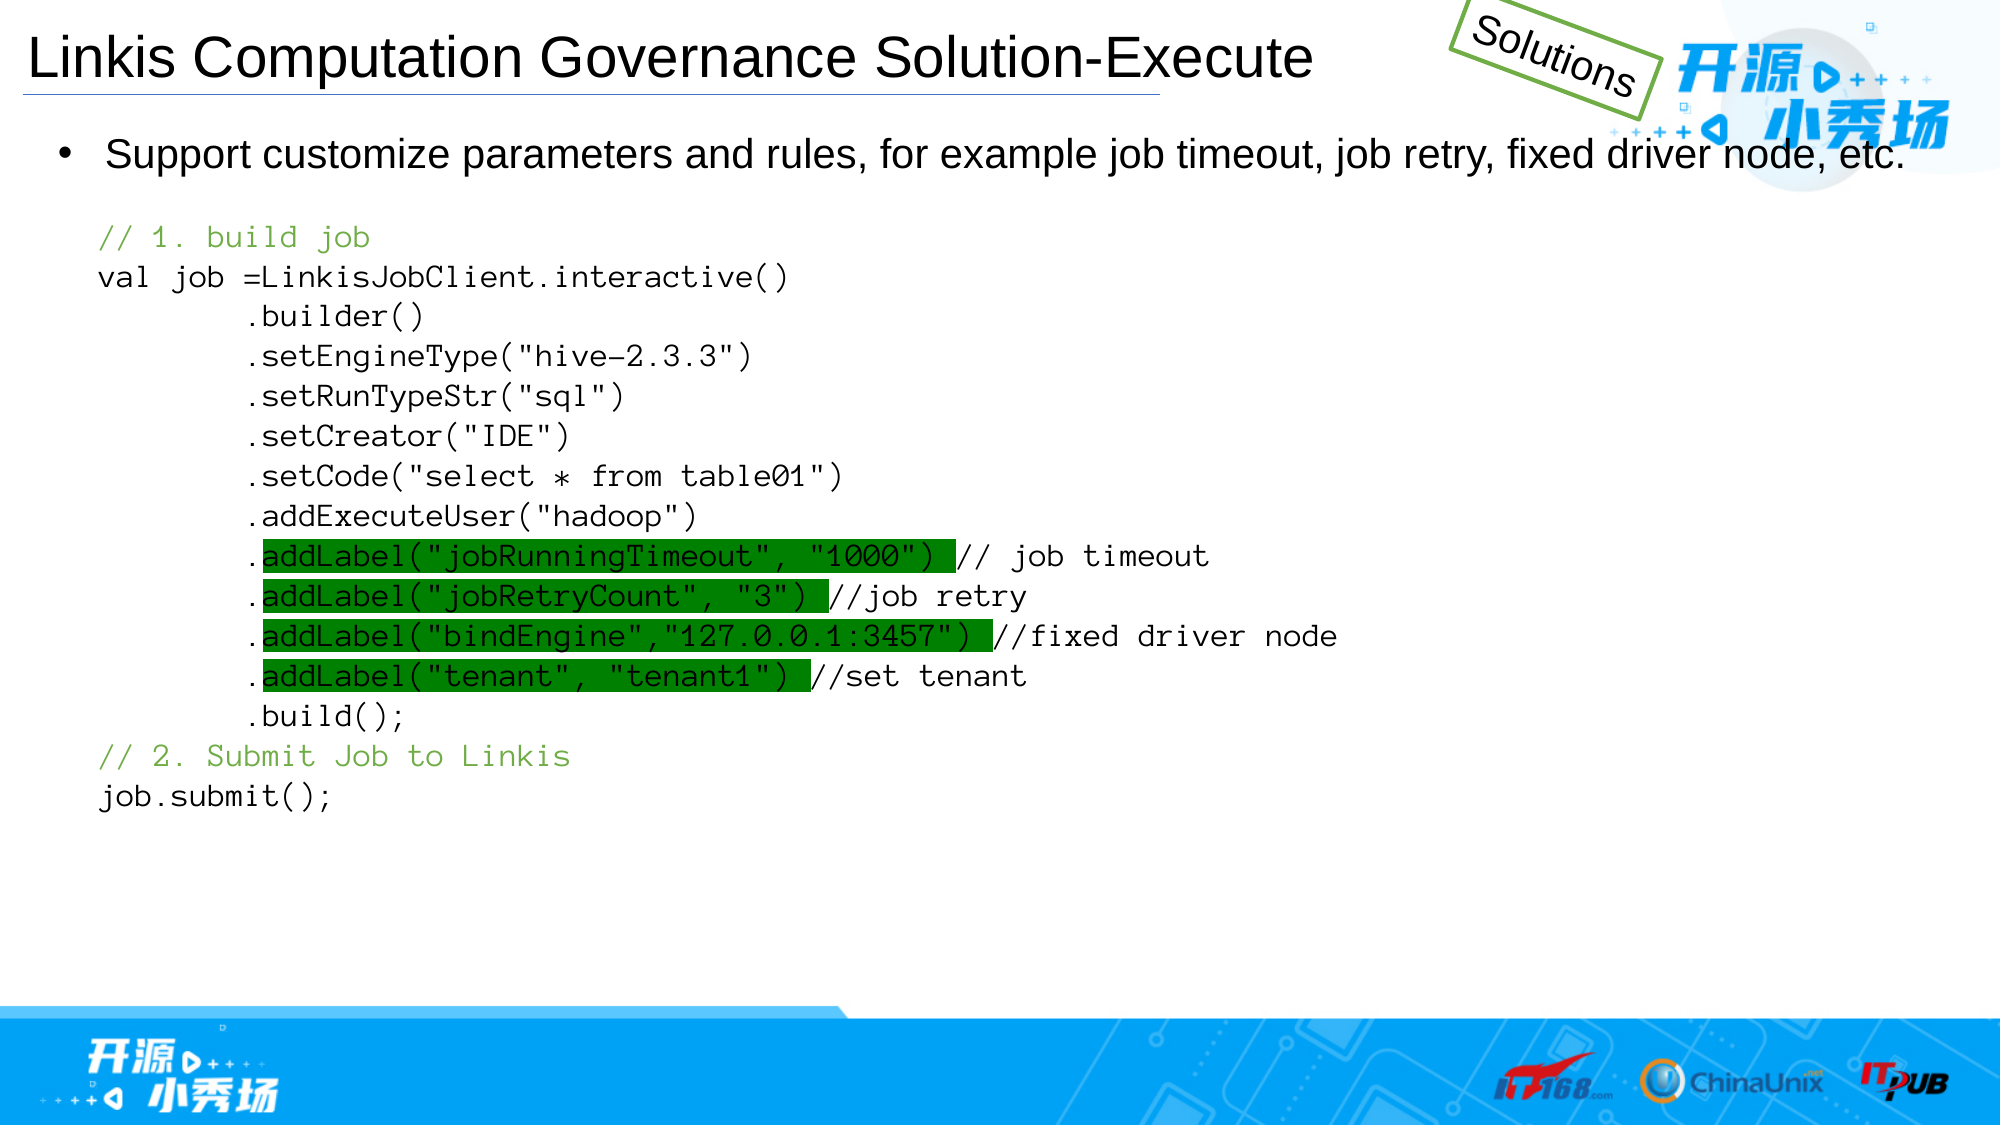

Linkis Computation Governance Solution-Execute
Solutions
Support customize parameters and rules, for example job timeout, job retry, fixed driver node, etc.
// 1. build job
val job =LinkisJobClient.interactive()
        .builder()
        .setEngineType("hive-2.3.3")
        .setRunTypeStr("sql")
        .setCreator("IDE")
        .setCode("select * from table01")
        .addExecuteUser("hadoop")
        .addLabel("jobRunningTimeout", "1000") // job timeout
        .addLabel("jobRetryCount", "3") //job retry
        .addLabel("bindEngine","127.0.0.1:3457") //fixed driver node
        .addLabel("tenant", "tenant1") //set tenant
        .build();
// 2. Submit Job to Linkis
job.submit();